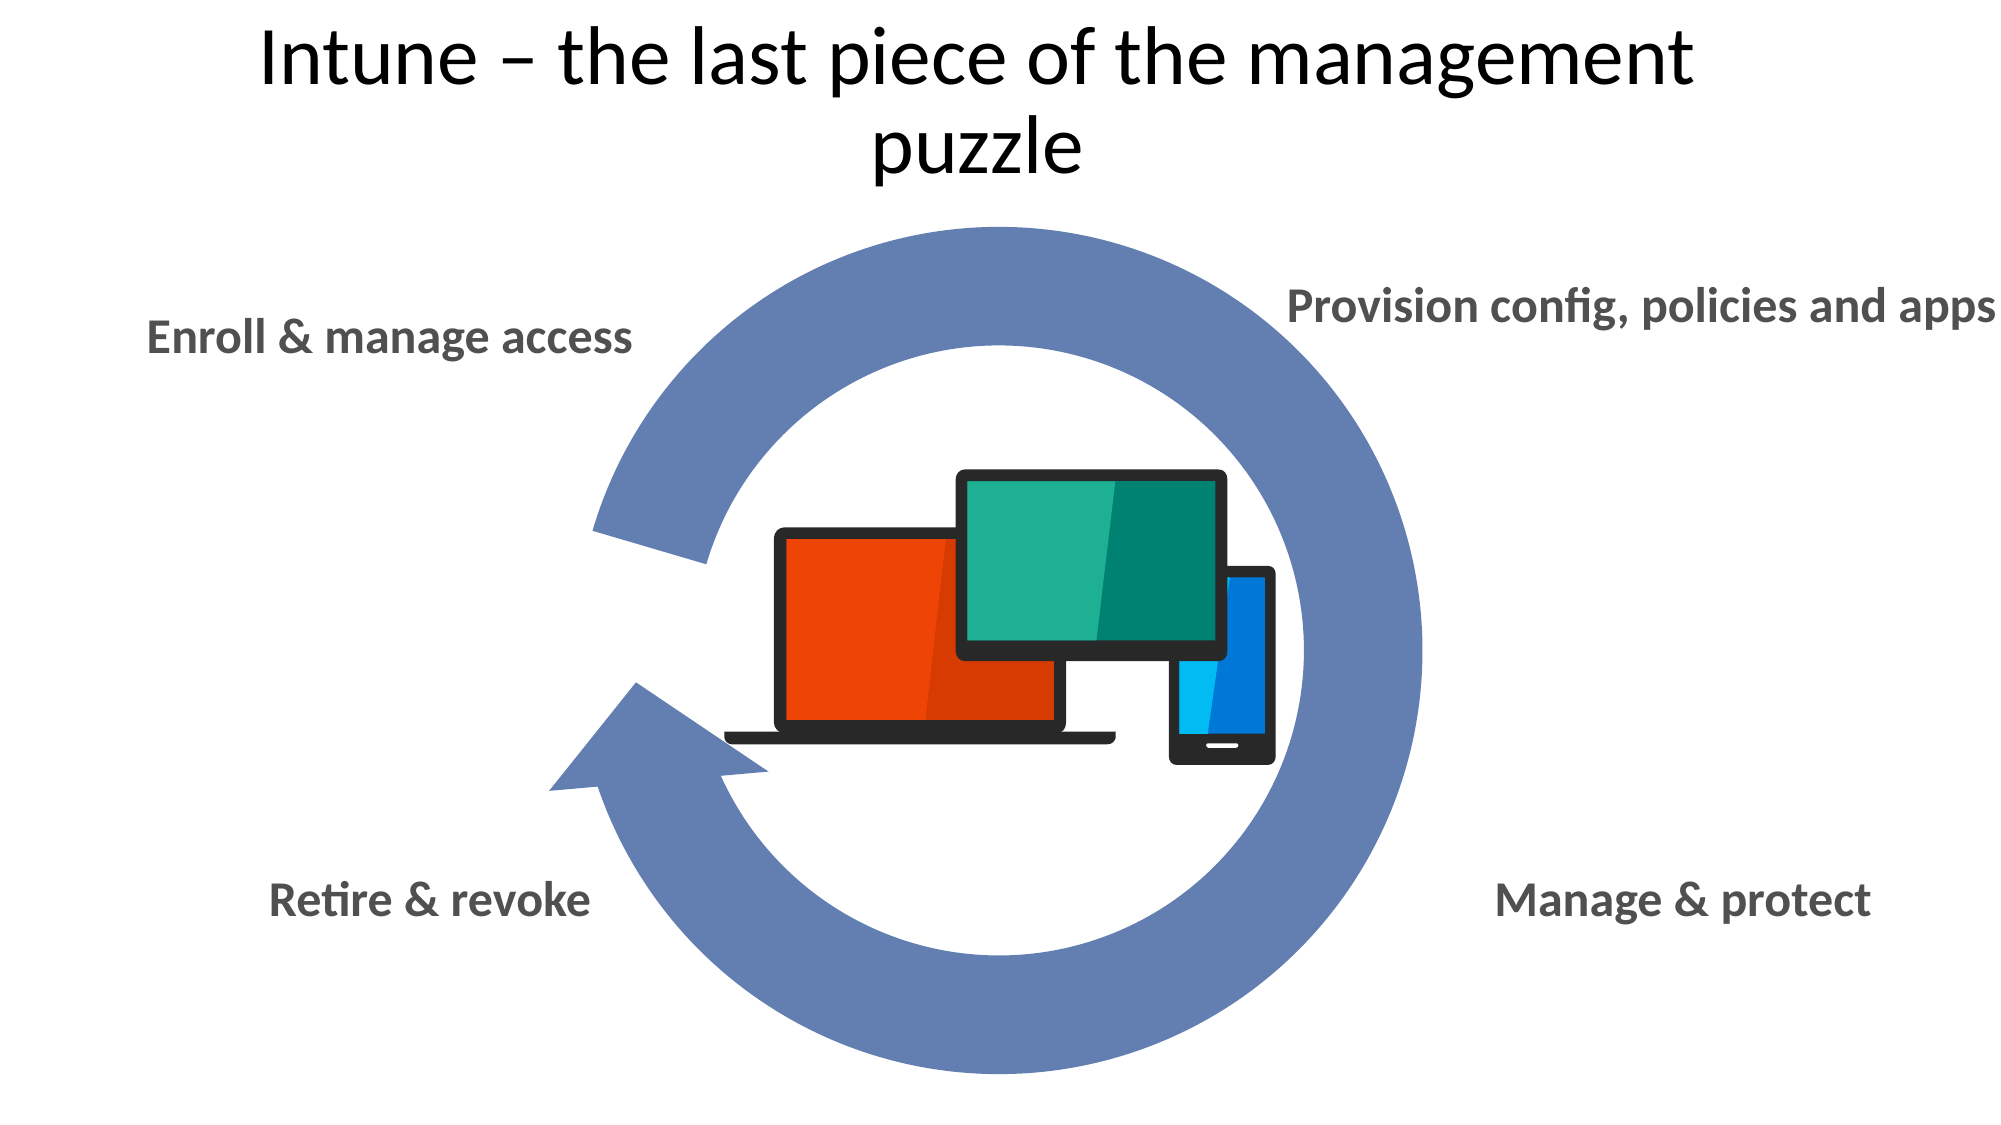

# Intune – the last piece of the management puzzle

Provision config, policies and apps
Enroll & manage access

Retire & revoke
Manage & protect